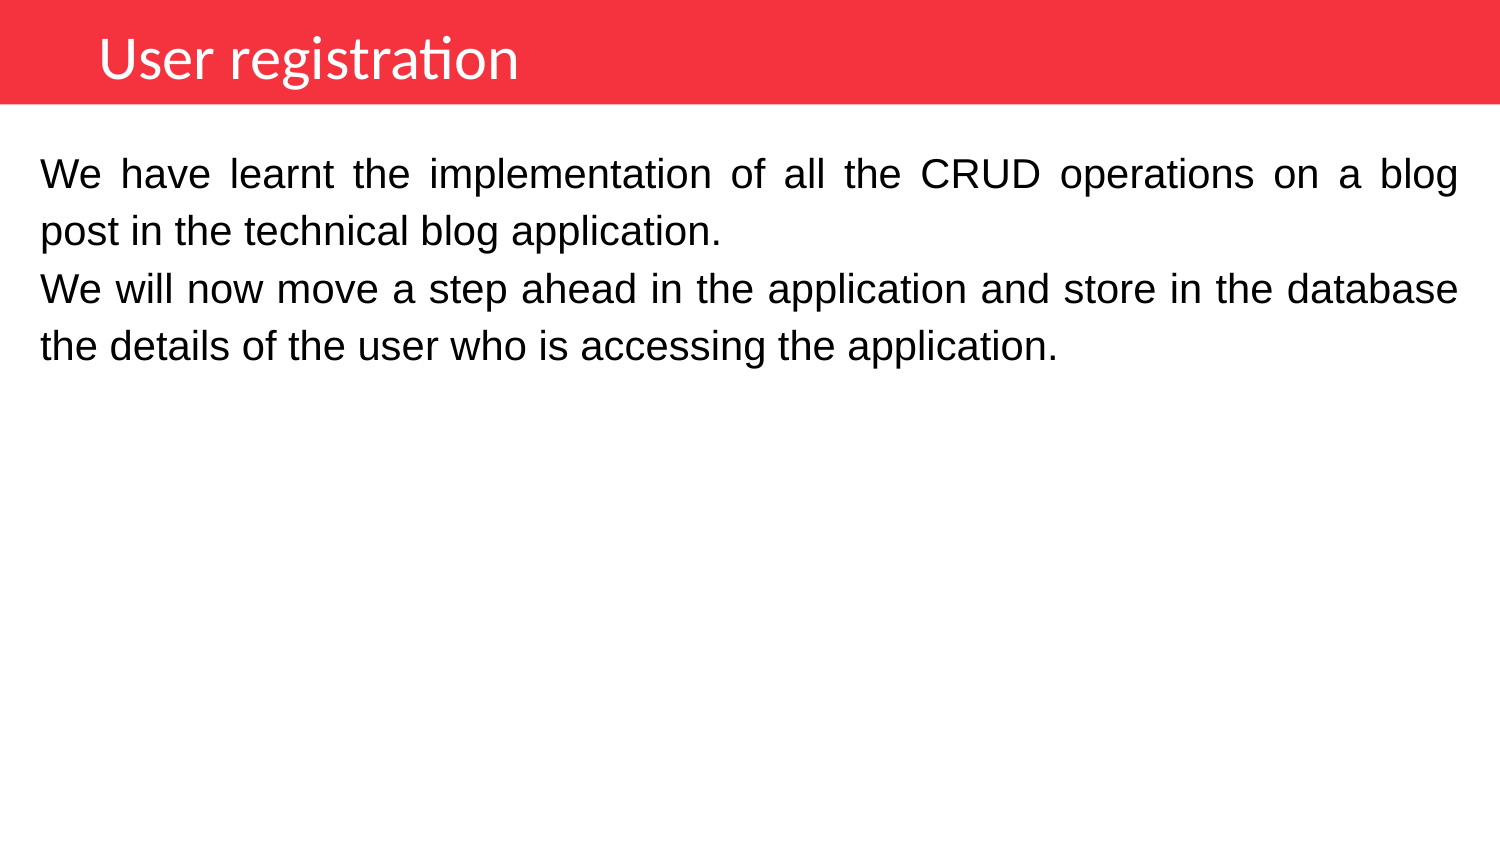

User registration

We have learnt the implementation of all the CRUD operations on a blog post in the technical blog application.
We will now move a step ahead in the application and store in the database the details of the user who is accessing the application.